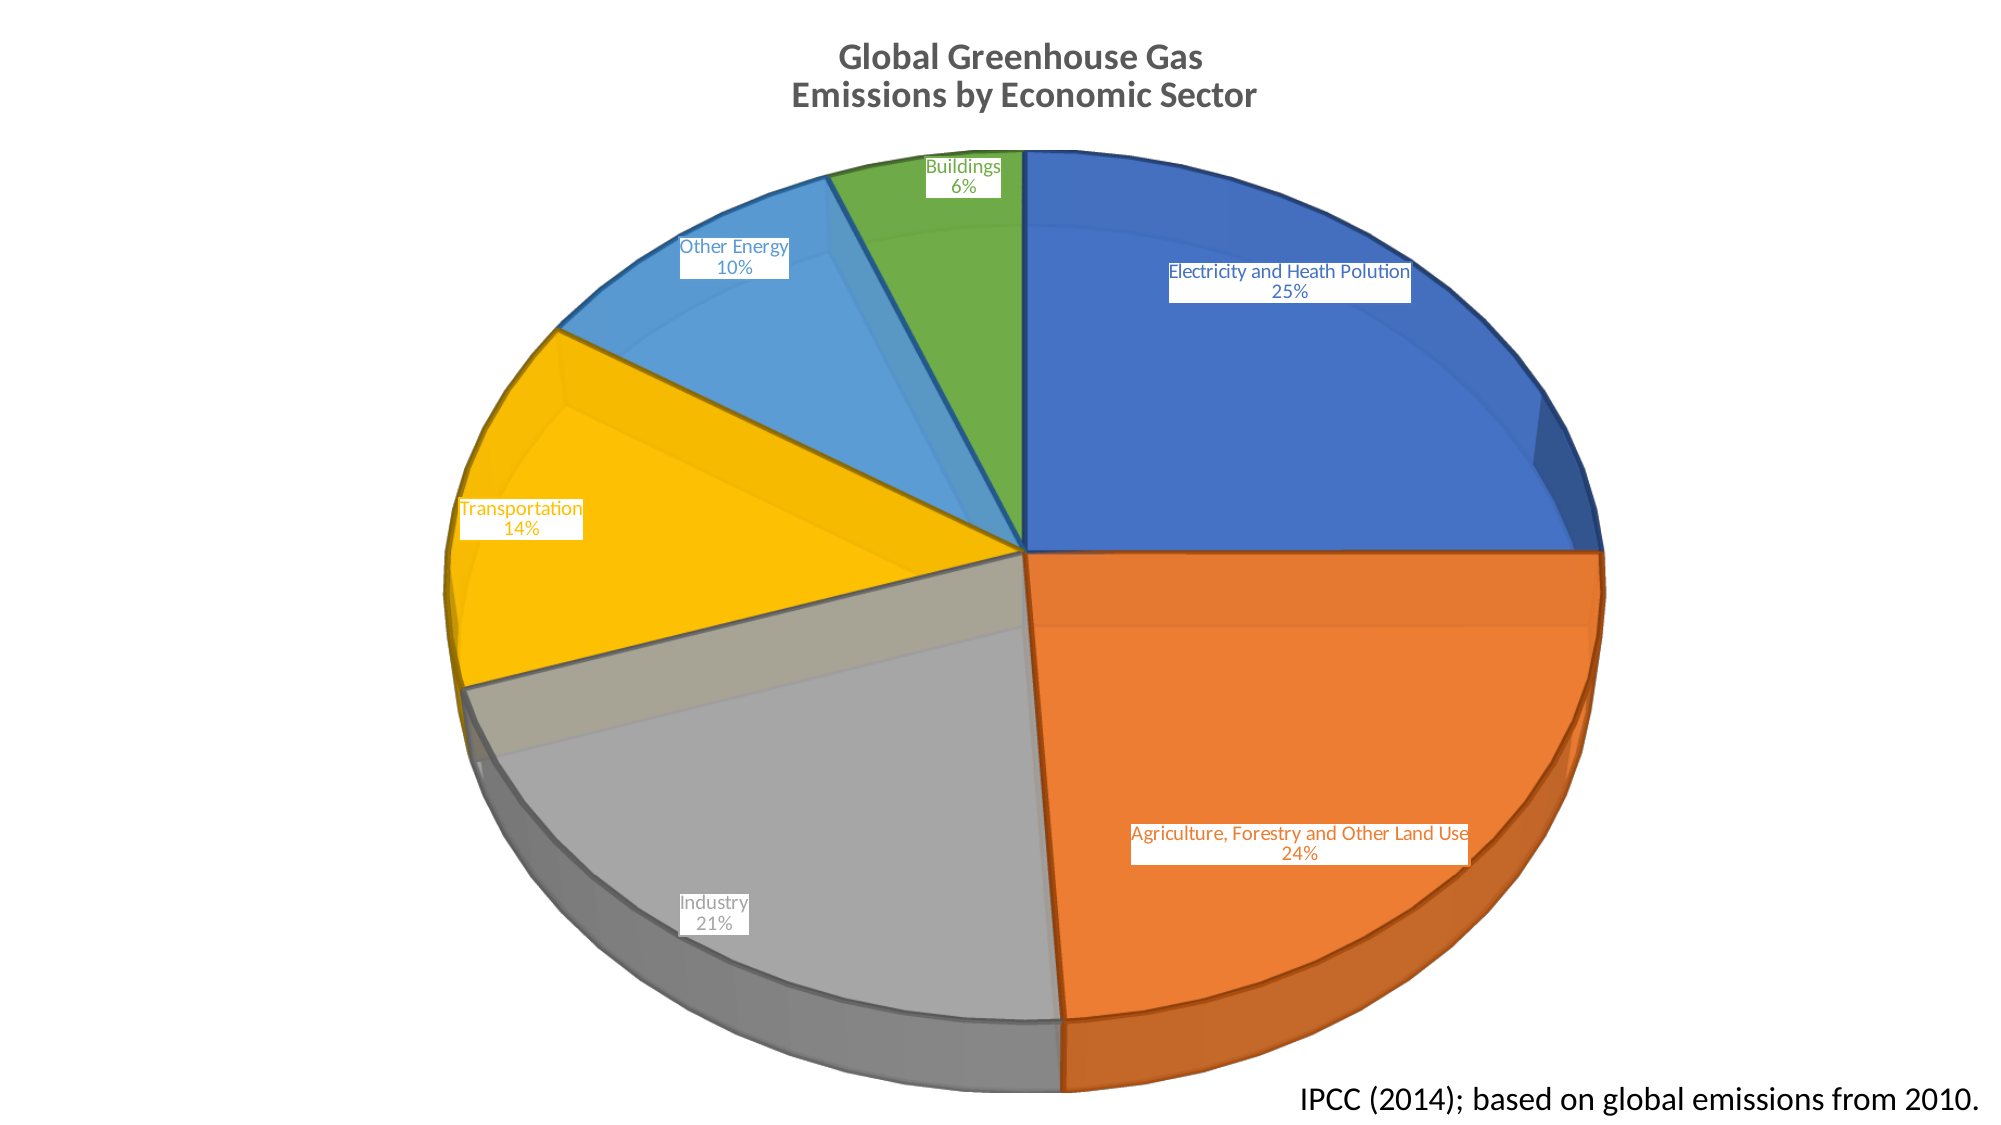

[unsupported chart]

IPCC (2014); based on global emissions from 2010.